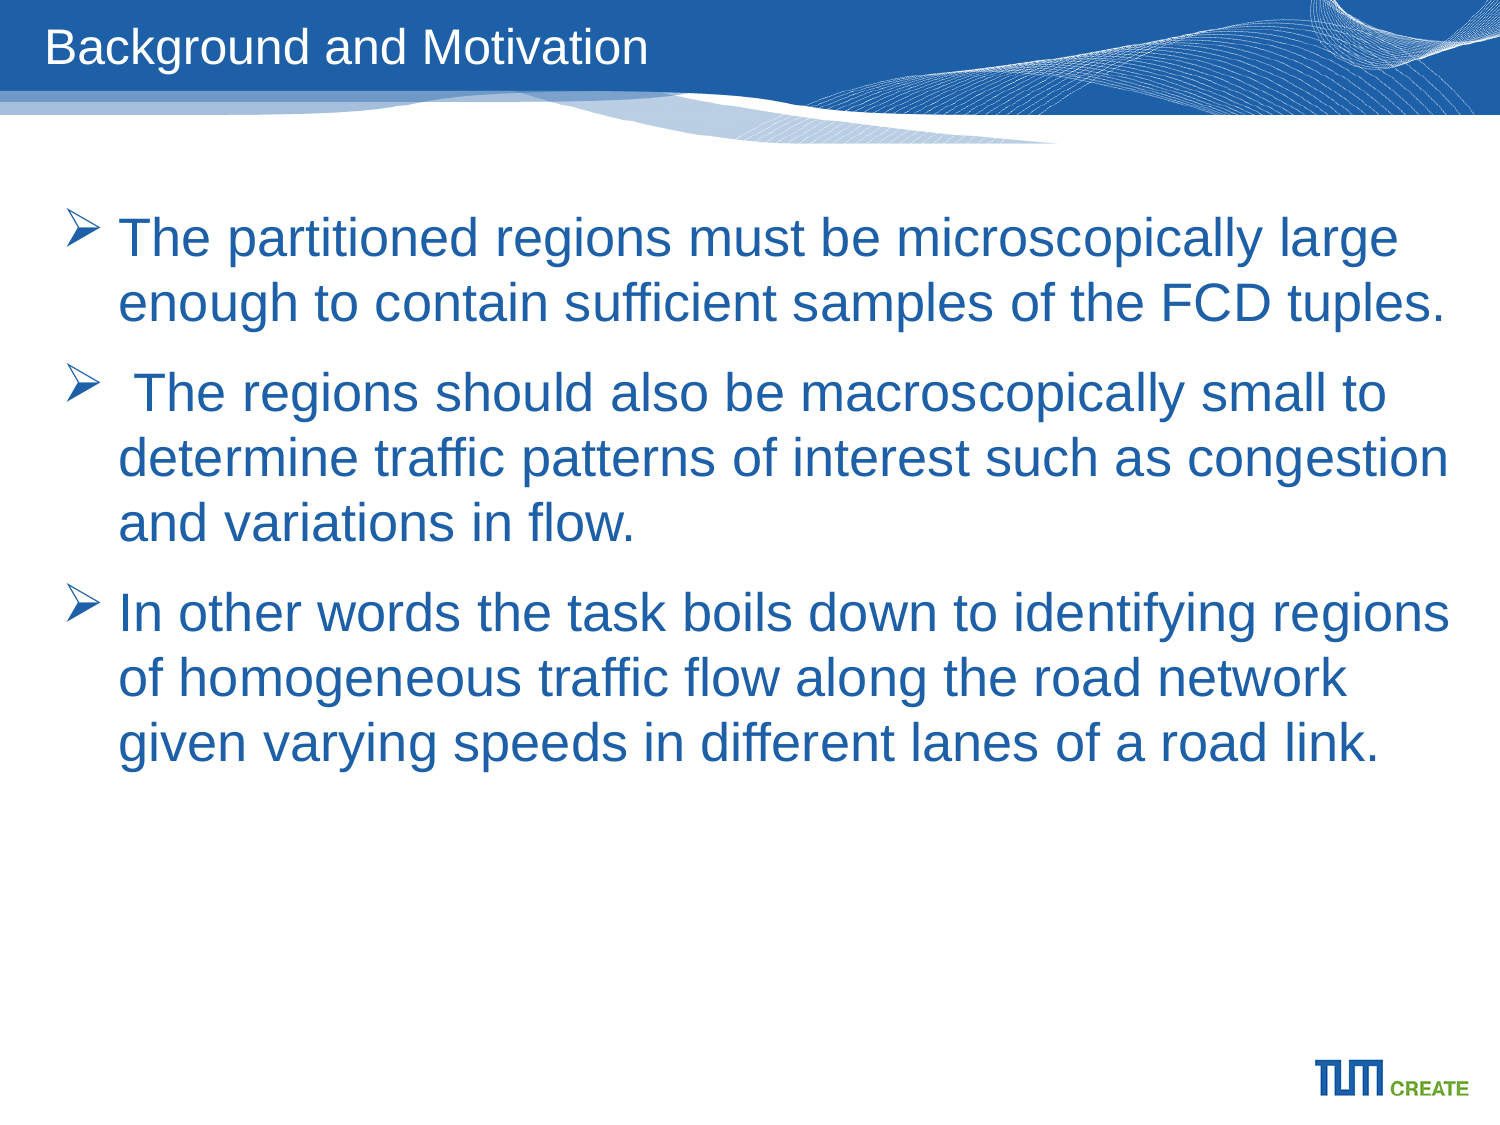

# Background and Motivation
The partitioned regions must be microscopically large enough to contain sufficient samples of the FCD tuples.
 The regions should also be macroscopically small to determine traffic patterns of interest such as congestion and variations in flow.
In other words the task boils down to identifying regions of homogeneous traffic flow along the road network given varying speeds in different lanes of a road link.